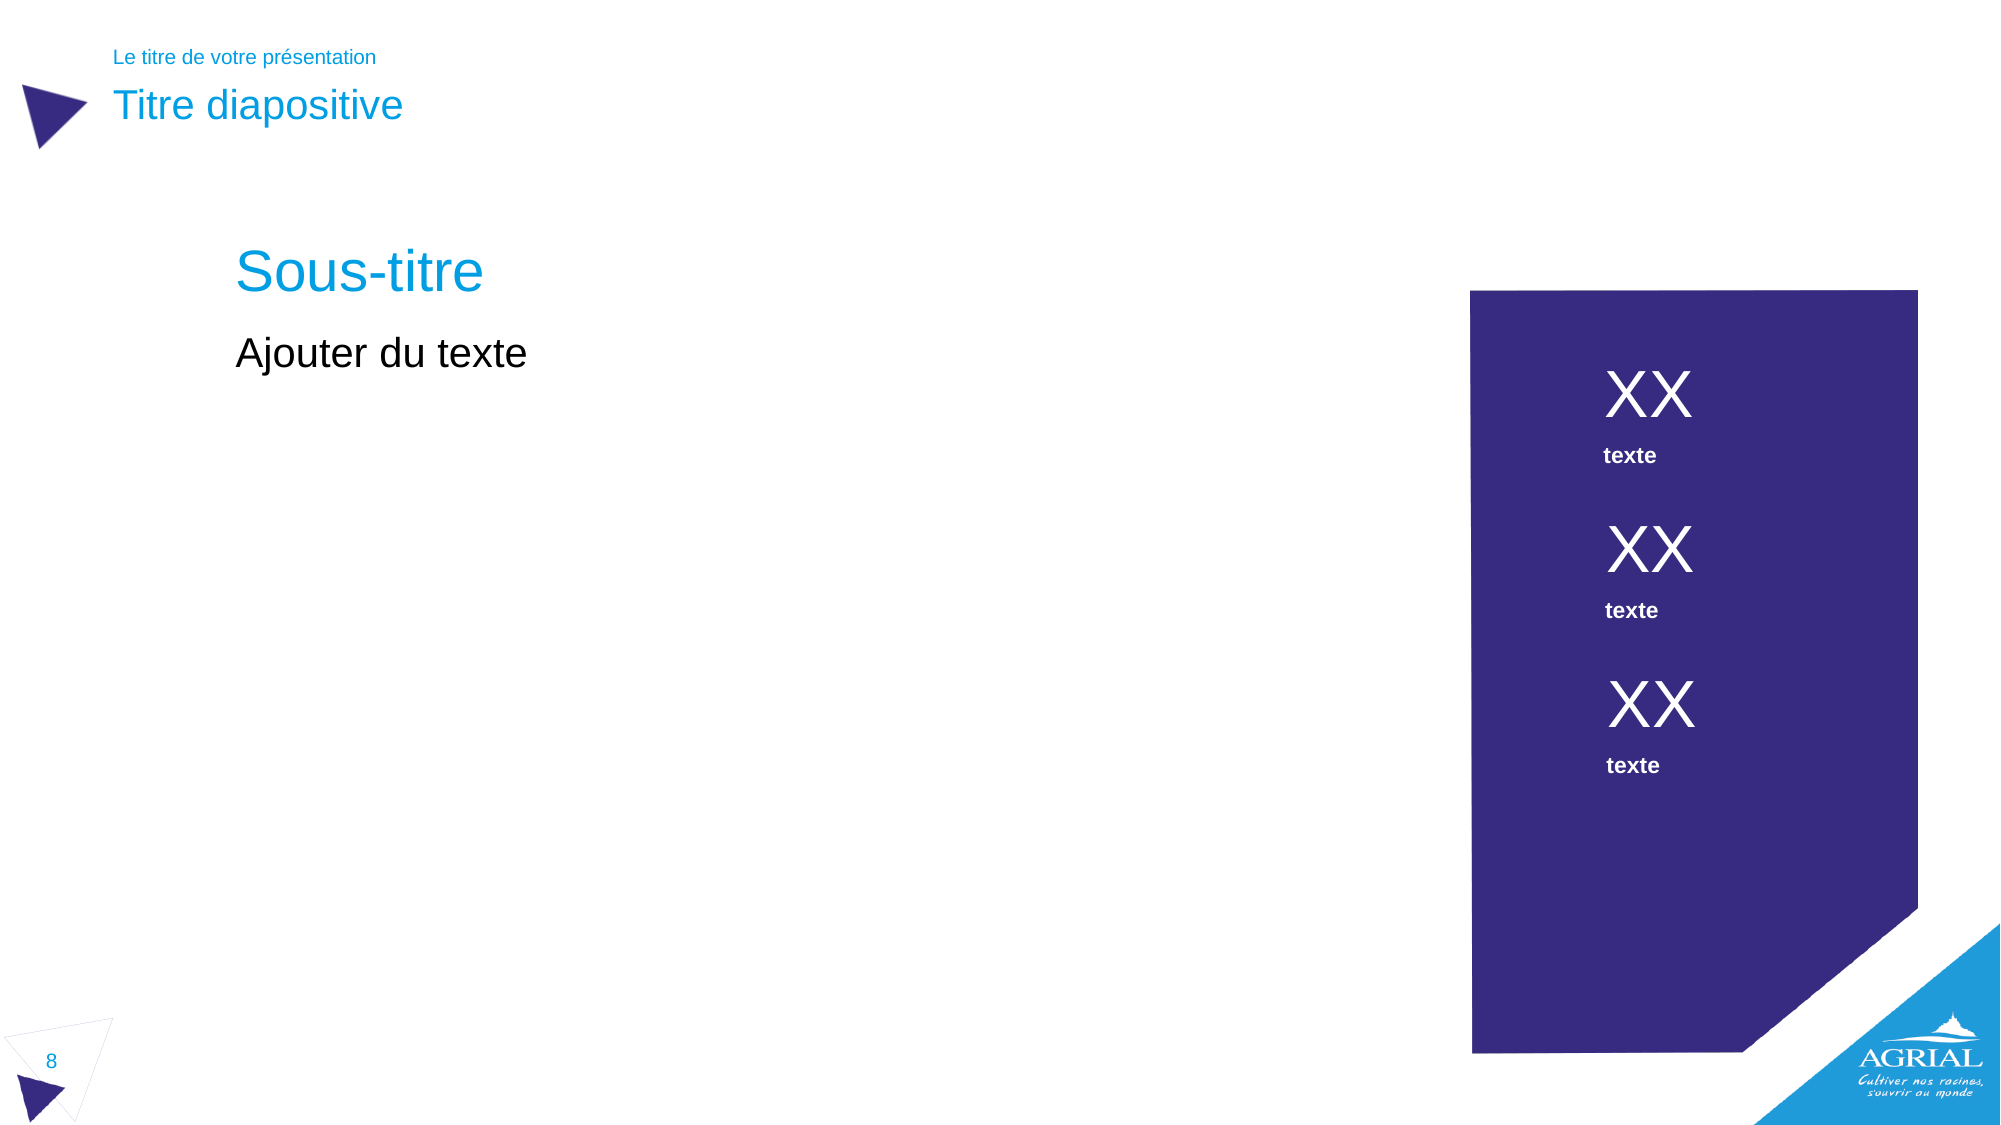

Le titre de votre présentation
Titre diapositive
Sous-titre
Ajouter du texte
XX
texte
XX
texte
XX
texte